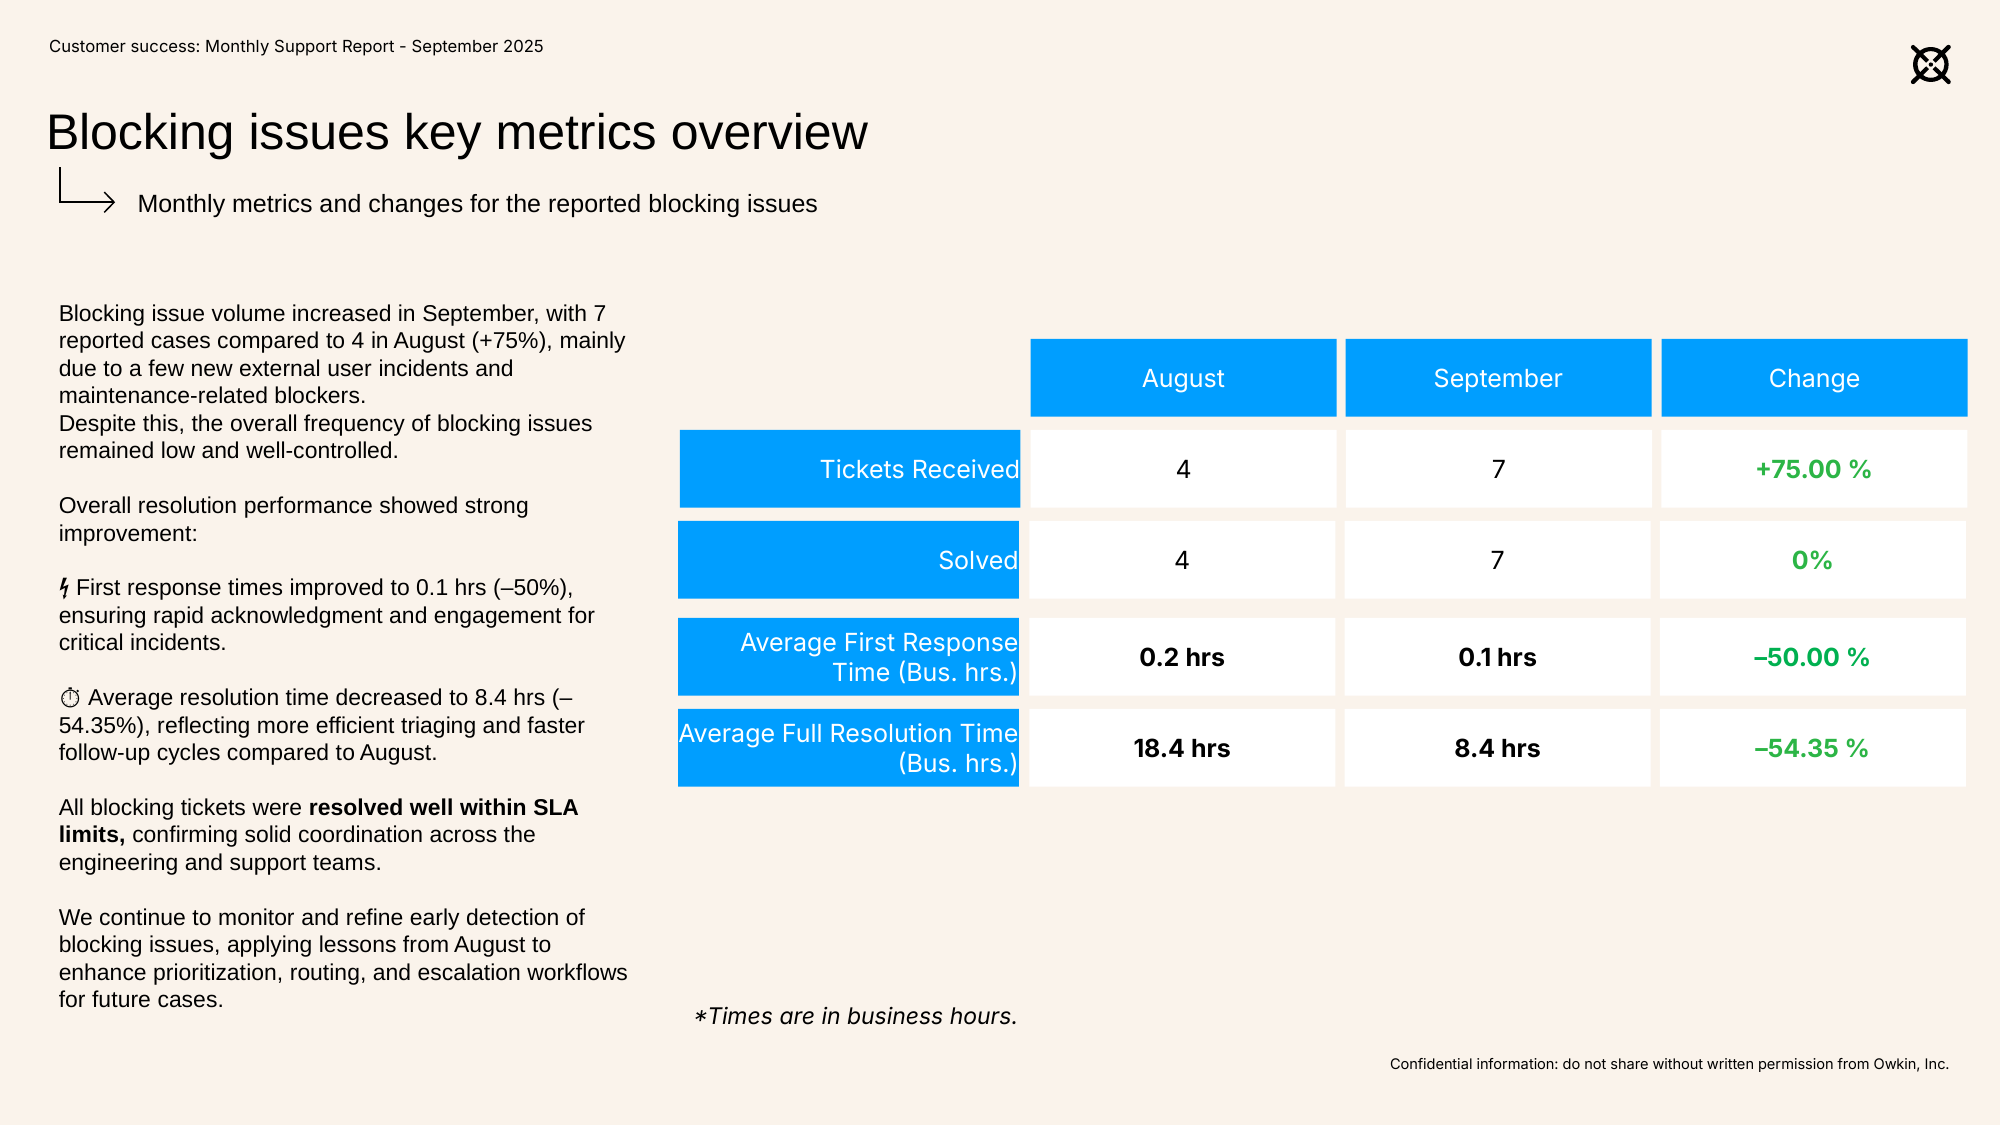

Customer success: Monthly Support Report - September 2025

# Blocking issues key metrics overview

Monthly metrics and changes for the reported blocking issues
Blocking issue volume increased in September, with 7 reported cases compared to 4 in August (+75%), mainly due to a few new external user incidents and maintenance-related blockers.
Despite this, the overall frequency of blocking issues remained low and well-controlled.
Overall resolution performance showed strong improvement:

⚡ First response times improved to 0.1 hrs (–50%), ensuring rapid acknowledgment and engagement for critical incidents.

⏱ Average resolution time decreased to 8.4 hrs (–54.35%), reflecting more efficient triaging and faster follow-up cycles compared to August.

All blocking tickets were resolved well within SLA limits, confirming solid coordination across the engineering and support teams.

We continue to monitor and refine early detection of blocking issues, applying lessons from August to enhance prioritization, routing, and escalation workflows for future cases.

August
September
Change
Tickets Received
4
7
+75.00 %
Solved
4
7
0%
Average First Response Time (Bus. hrs.)
0.2 hrs
0.1 hrs
–50.00 %
Average Full Resolution Time (Bus. hrs.)
18.4 hrs
8.4 hrs
–54.35 %
*Times are in business hours.